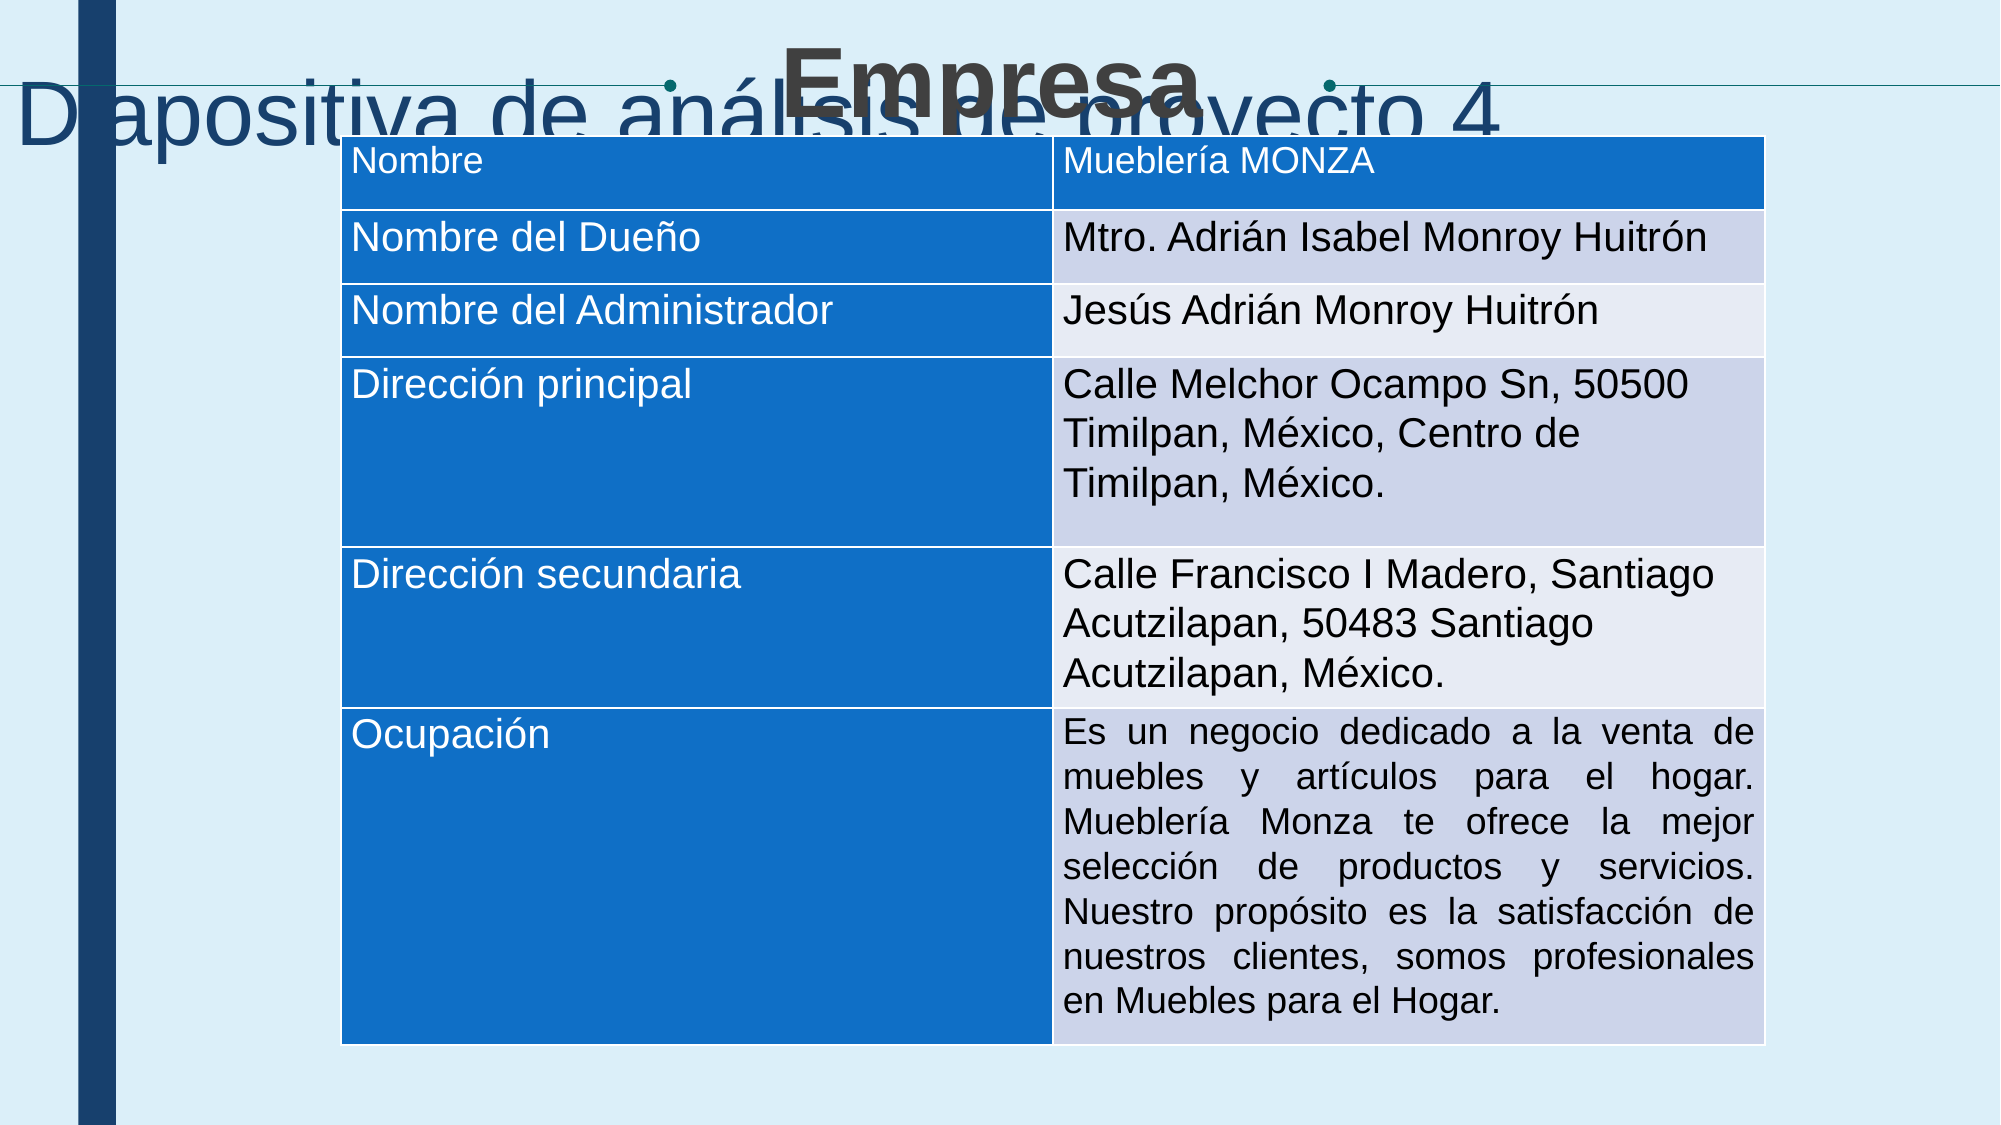

Empresa
Diapositiva de análisis de proyecto 4
| Nombre | Mueblería MONZA |
| --- | --- |
| Nombre del Dueño | Mtro. Adrián Isabel Monroy Huitrón |
| Nombre del Administrador | Jesús Adrián Monroy Huitrón |
| Dirección principal | Calle Melchor Ocampo Sn, 50500 Timilpan, México, Centro de Timilpan, México. |
| Dirección secundaria | Calle Francisco I Madero, Santiago Acutzilapan, 50483 Santiago Acutzilapan, México. |
| Ocupación | Es un negocio dedicado a la venta de muebles y artículos para el hogar. Mueblería Monza te ofrece la mejor selección de productos y servicios. Nuestro propósito es la satisfacción de nuestros clientes, somos profesionales en Muebles para el Hogar. |